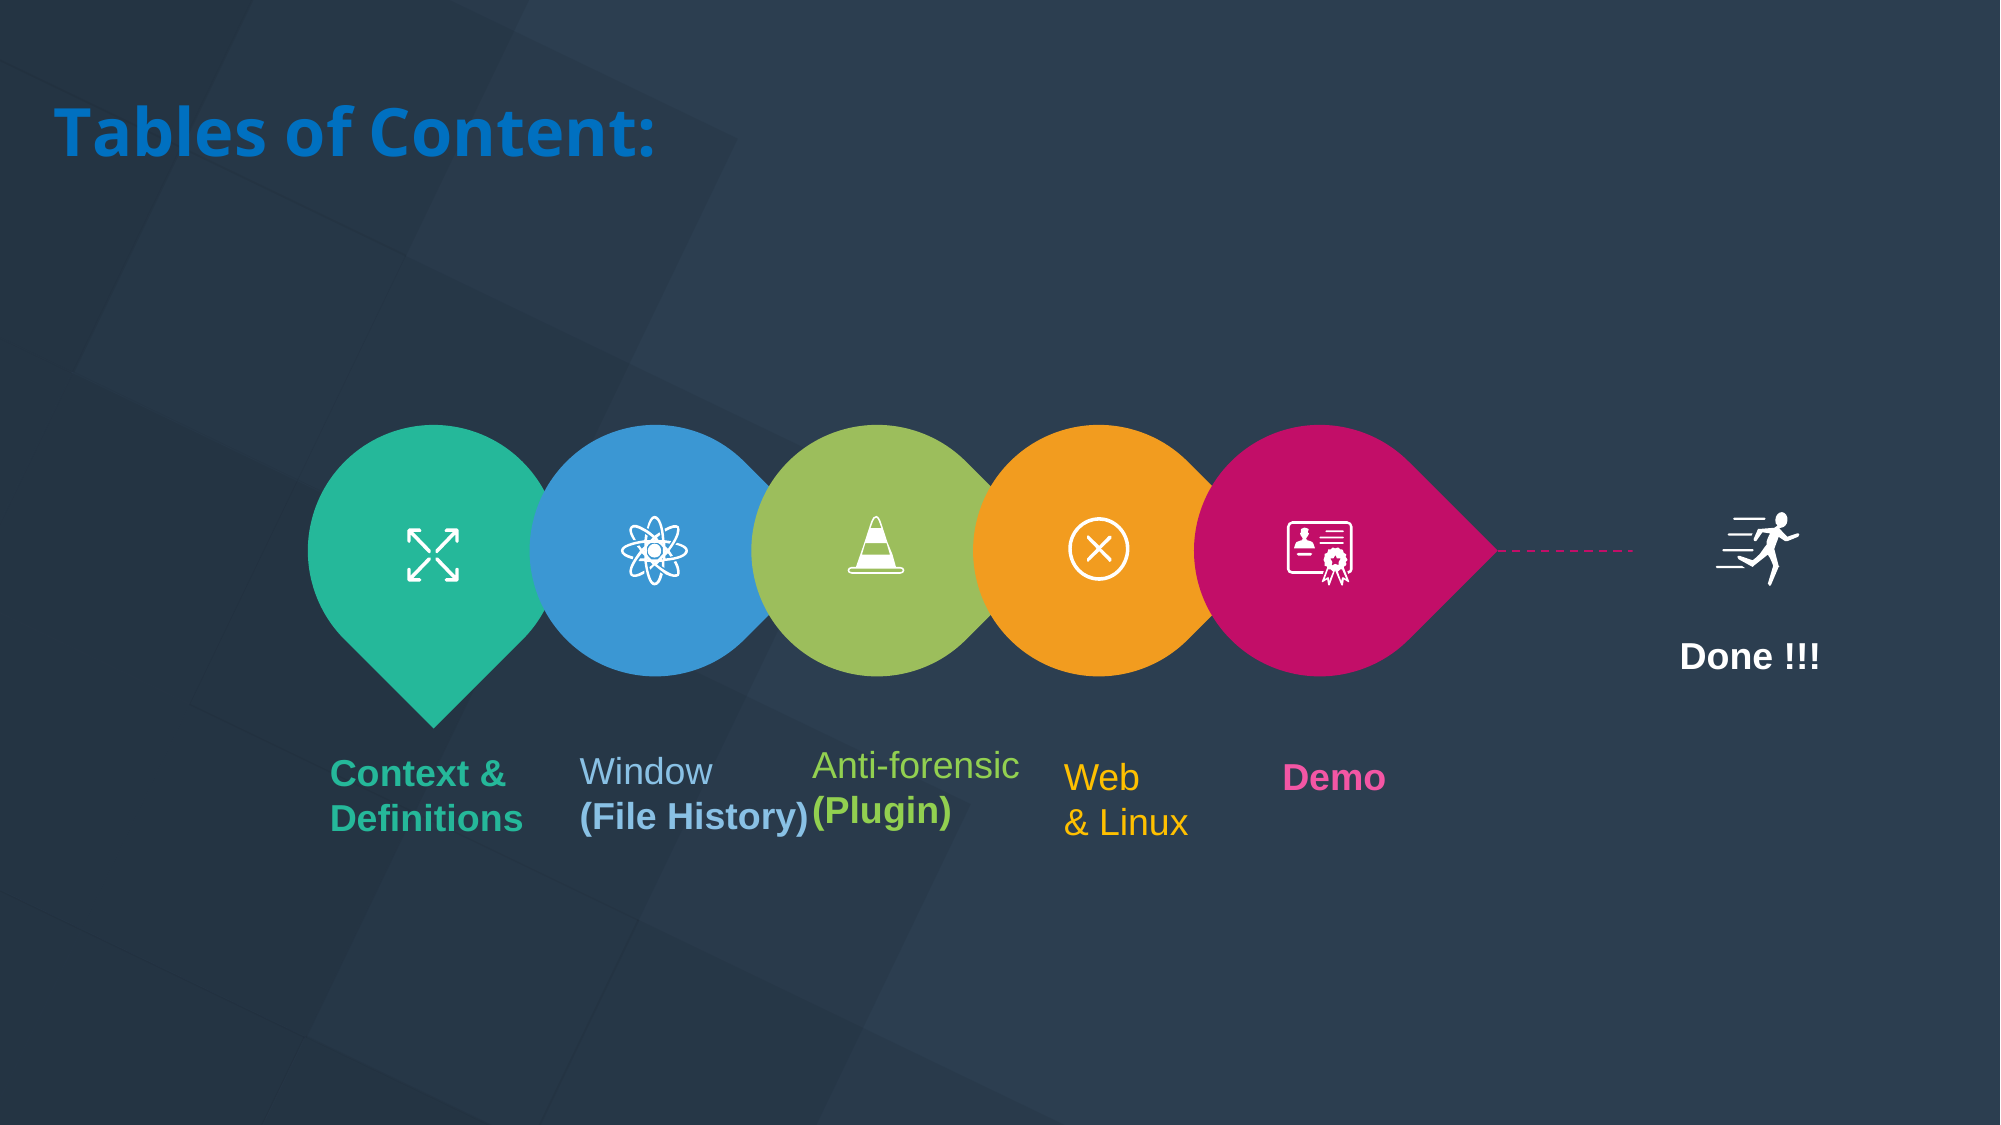

Tables of Content:

Done !!!
Anti-forensic
(Plugin)
Window
(File History)
Context &
Definitions
Web
& Linux
Demo